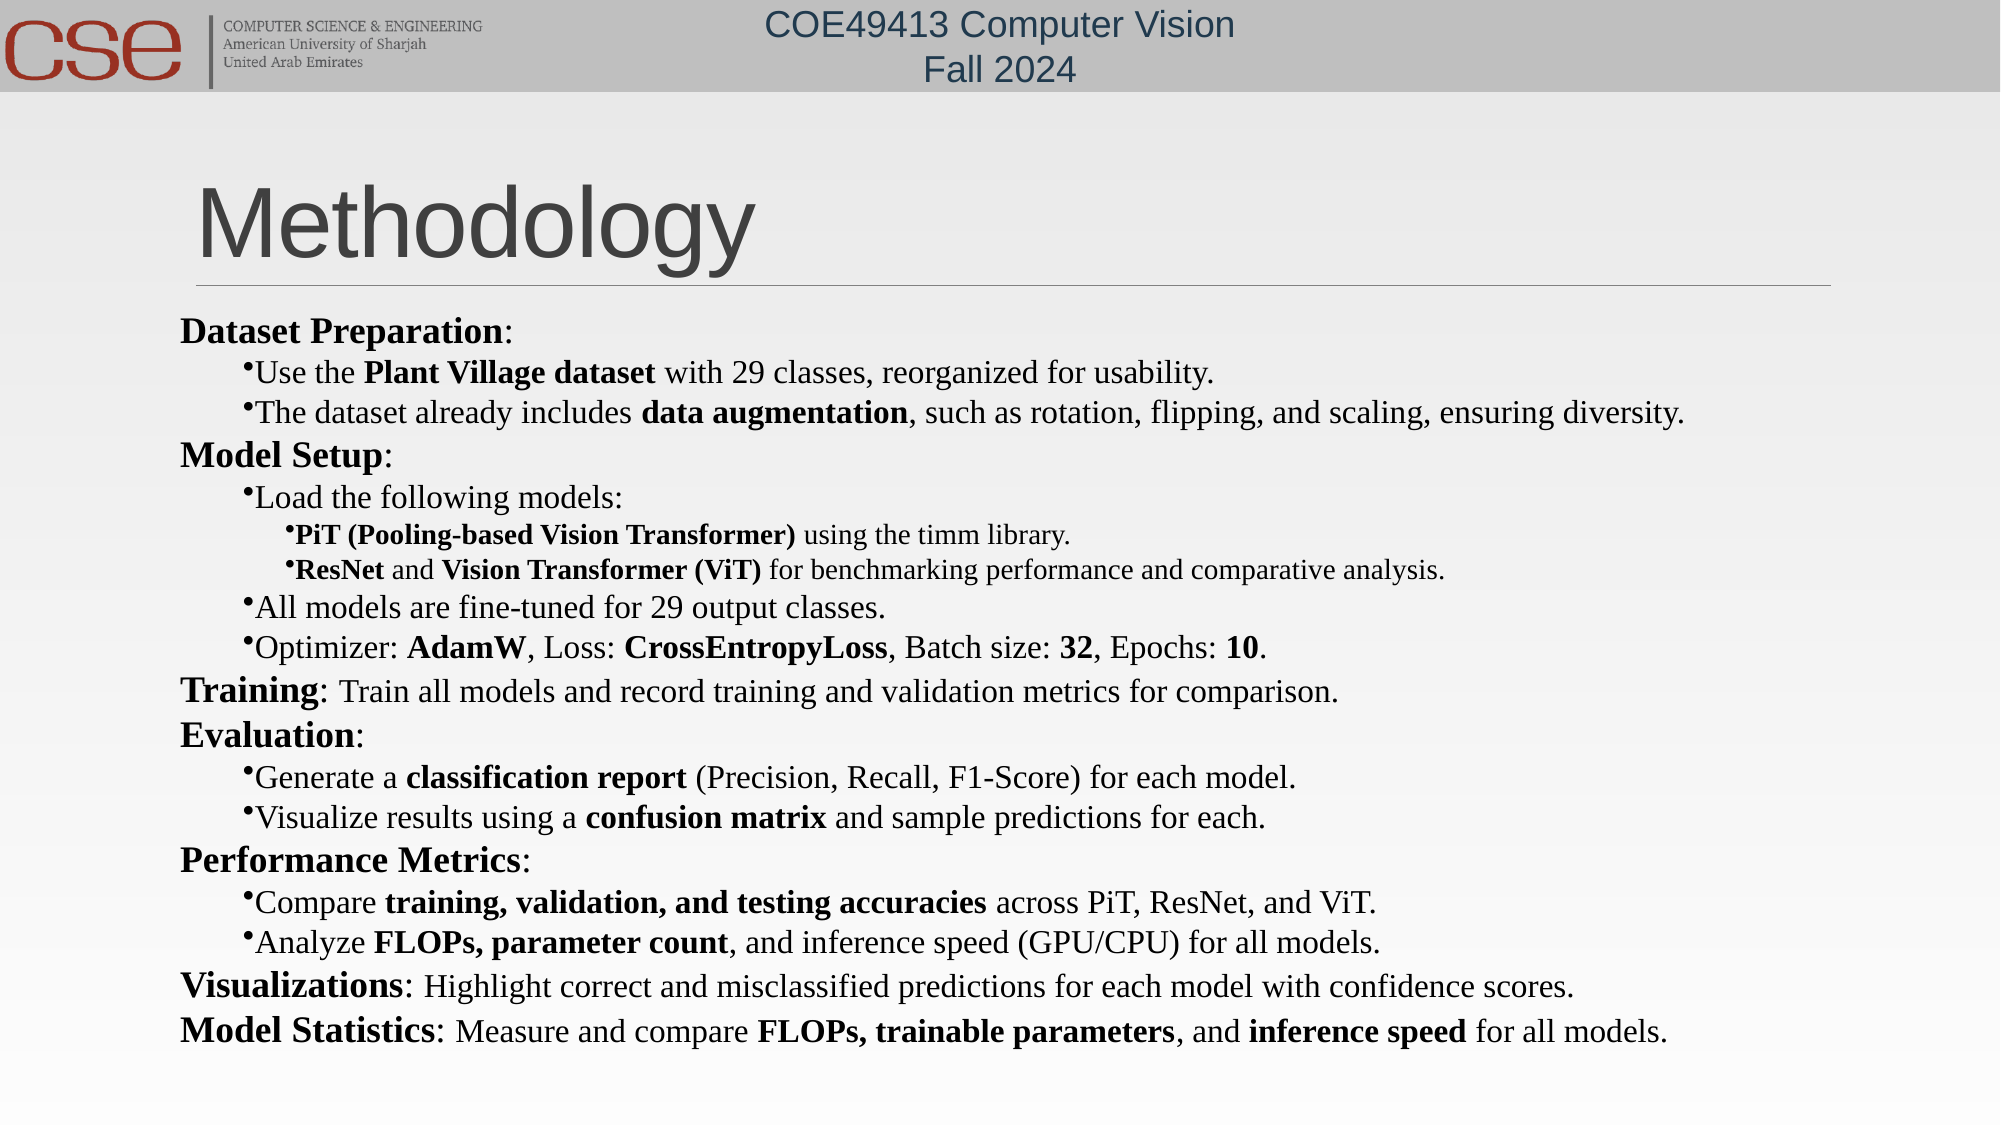

# Methodology
Dataset Preparation:
Use the Plant Village dataset with 29 classes, reorganized for usability.
The dataset already includes data augmentation, such as rotation, flipping, and scaling, ensuring diversity.
Model Setup:
Load the following models:
PiT (Pooling-based Vision Transformer) using the timm library.
ResNet and Vision Transformer (ViT) for benchmarking performance and comparative analysis.
All models are fine-tuned for 29 output classes.
Optimizer: AdamW, Loss: CrossEntropyLoss, Batch size: 32, Epochs: 10.
Training: Train all models and record training and validation metrics for comparison.
Evaluation:
Generate a classification report (Precision, Recall, F1-Score) for each model.
Visualize results using a confusion matrix and sample predictions for each.
Performance Metrics:
Compare training, validation, and testing accuracies across PiT, ResNet, and ViT.
Analyze FLOPs, parameter count, and inference speed (GPU/CPU) for all models.
Visualizations: Highlight correct and misclassified predictions for each model with confidence scores.
Model Statistics: Measure and compare FLOPs, trainable parameters, and inference speed for all models.